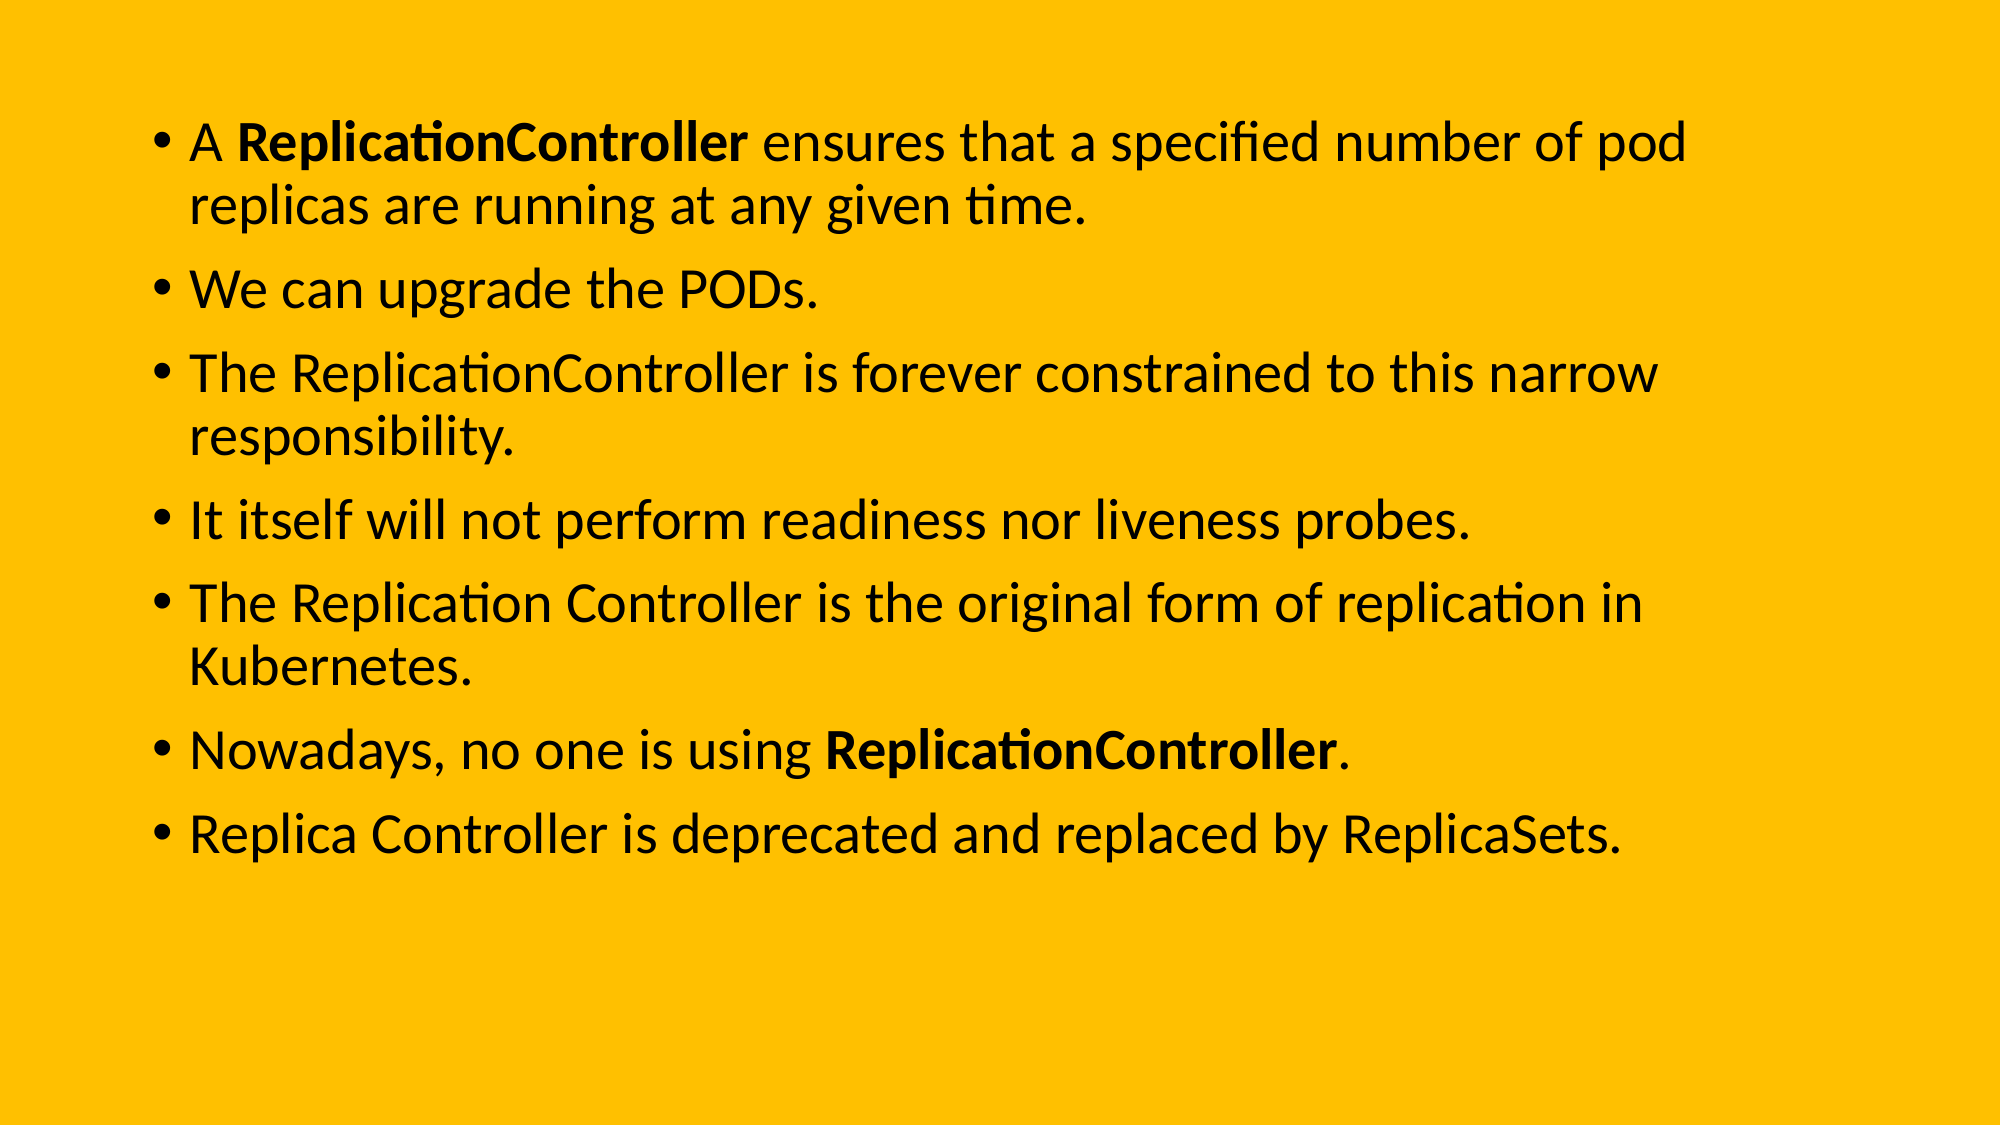

A ReplicationController ensures that a specified number of pod replicas are running at any given time.
We can upgrade the PODs.
The ReplicationController is forever constrained to this narrow responsibility.
It itself will not perform readiness nor liveness probes.
The Replication Controller is the original form of replication in Kubernetes.
Nowadays, no one is using ReplicationController.
Replica Controller is deprecated and replaced by ReplicaSets.